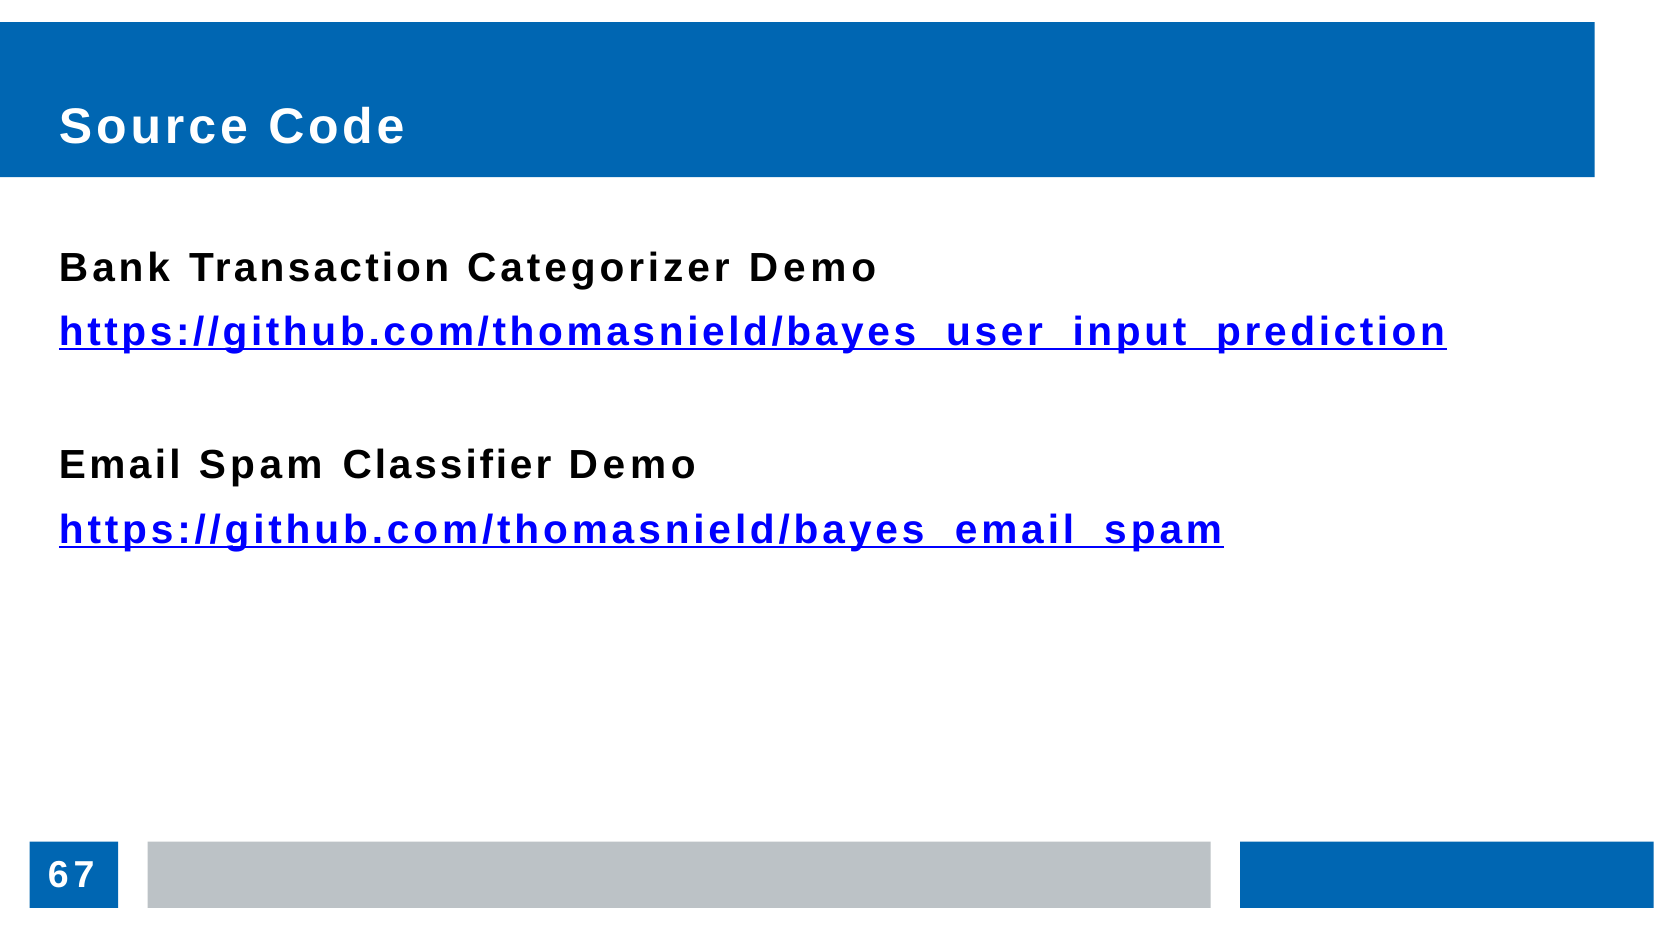

# Source Code
Bank Transaction Categorizer Demo  https://github.com/thomasnield/bayes_user_input_prediction

Email Spam Classifier Demo  https://github.com/thomasnield/bayes_email_spam
67